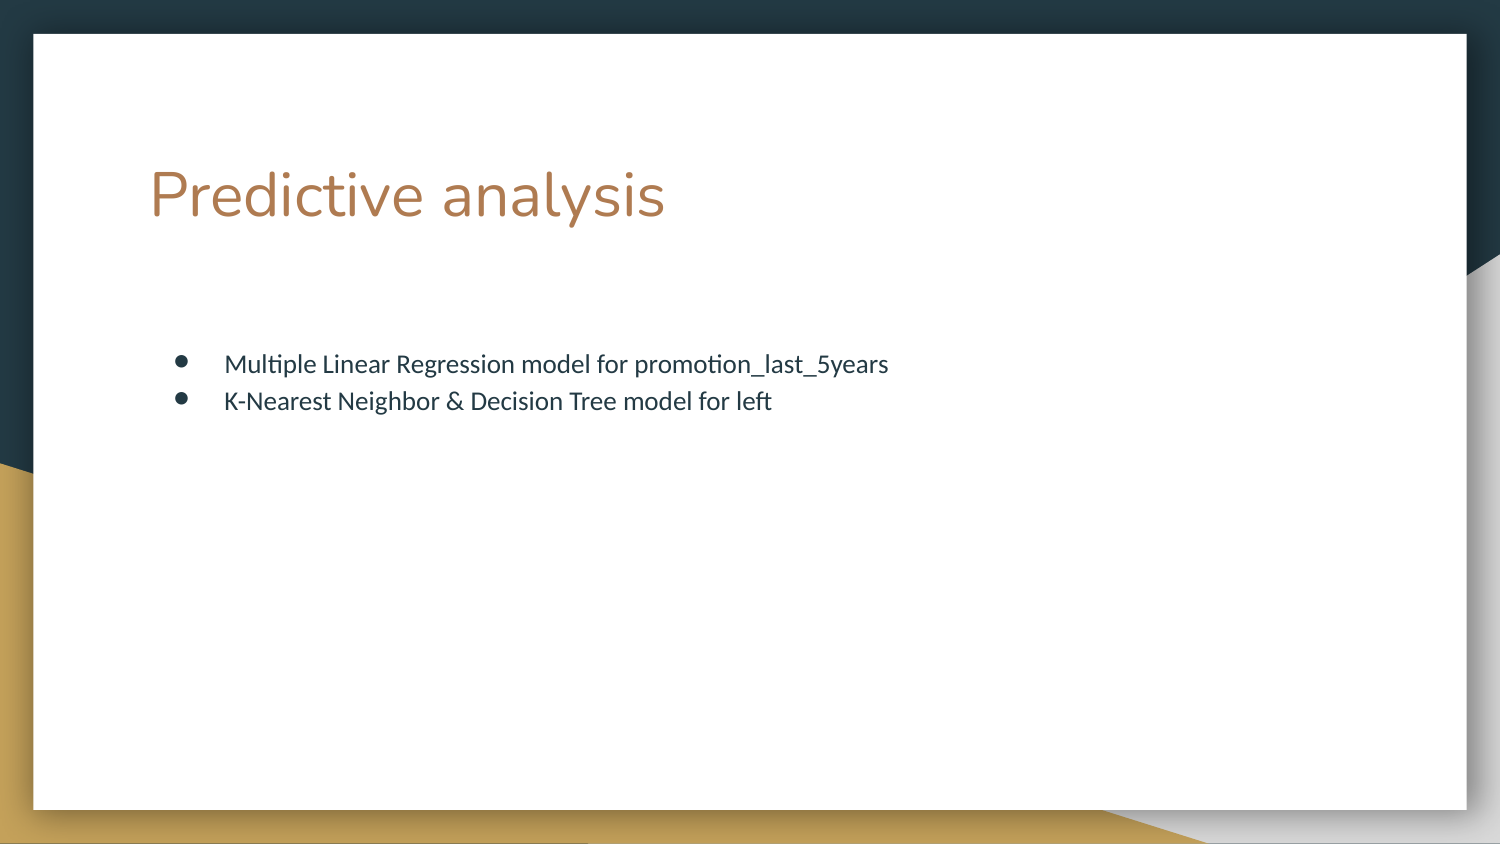

# Predictive analysis
Multiple Linear Regression model for promotion_last_5years
K-Nearest Neighbor & Decision Tree model for left